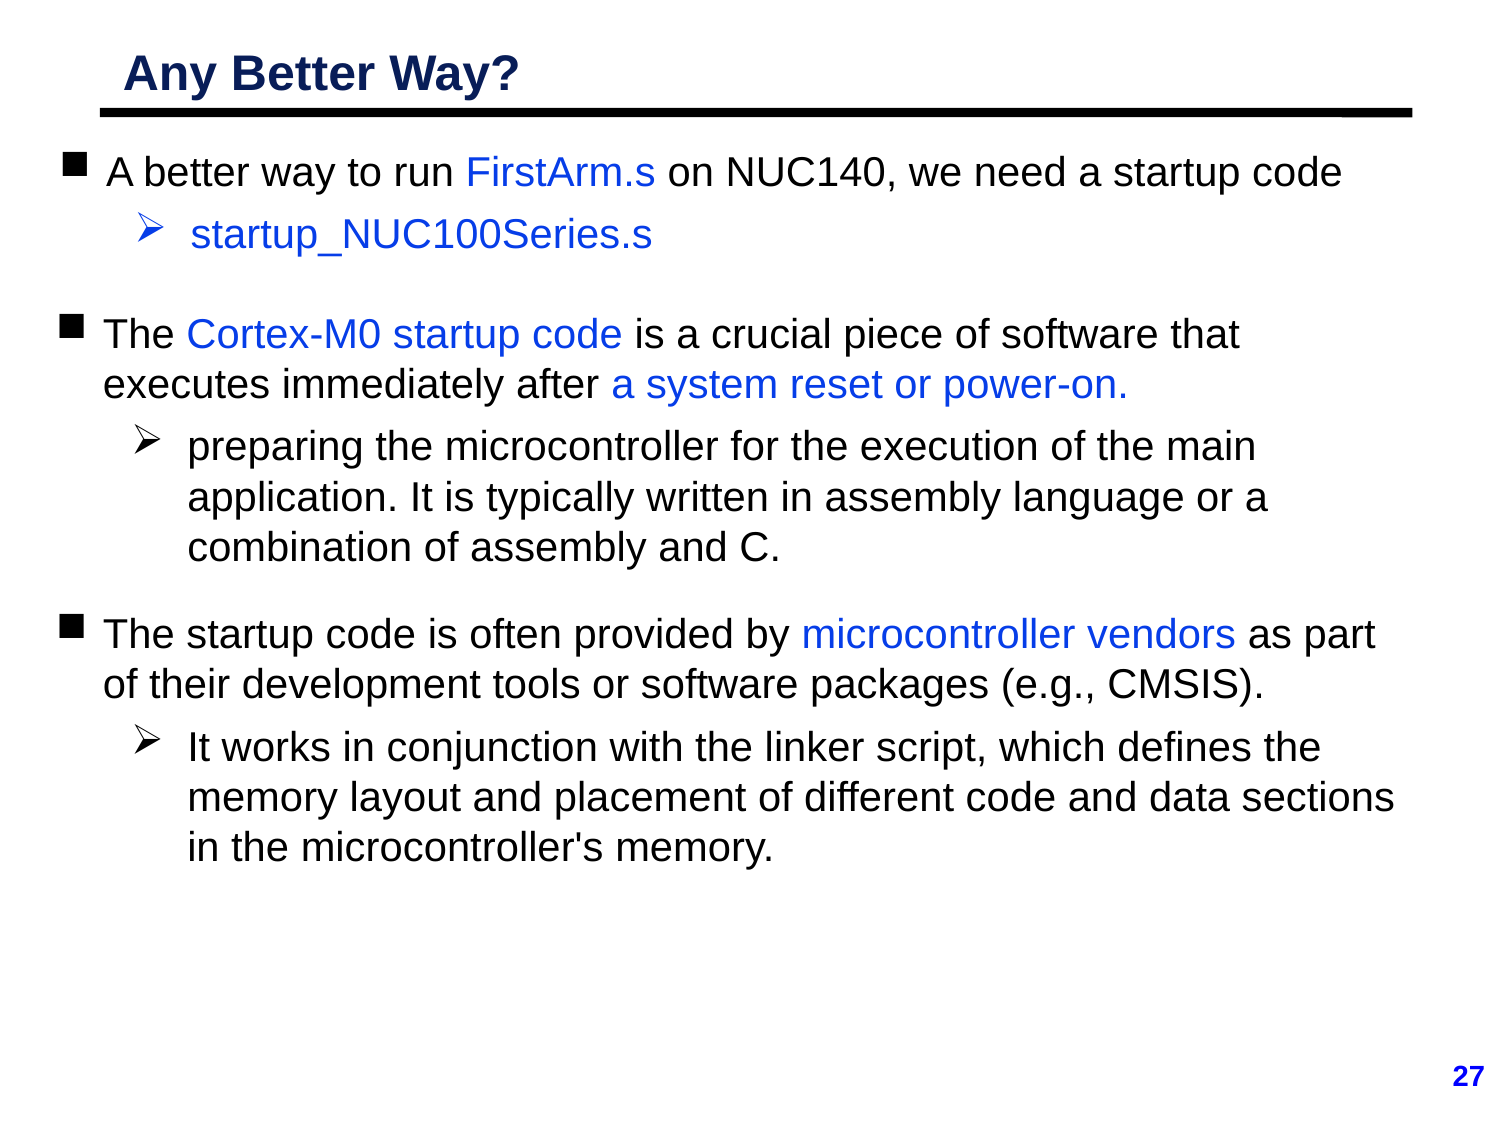

# Any Better Way?
A better way to run FirstArm.s on NUC140, we need a startup code
startup_NUC100Series.s
The Cortex-M0 startup code is a crucial piece of software that executes immediately after a system reset or power-on.
preparing the microcontroller for the execution of the main application. It is typically written in assembly language or a combination of assembly and C.
The startup code is often provided by microcontroller vendors as part of their development tools or software packages (e.g., CMSIS).
It works in conjunction with the linker script, which defines the memory layout and placement of different code and data sections in the microcontroller's memory.
27